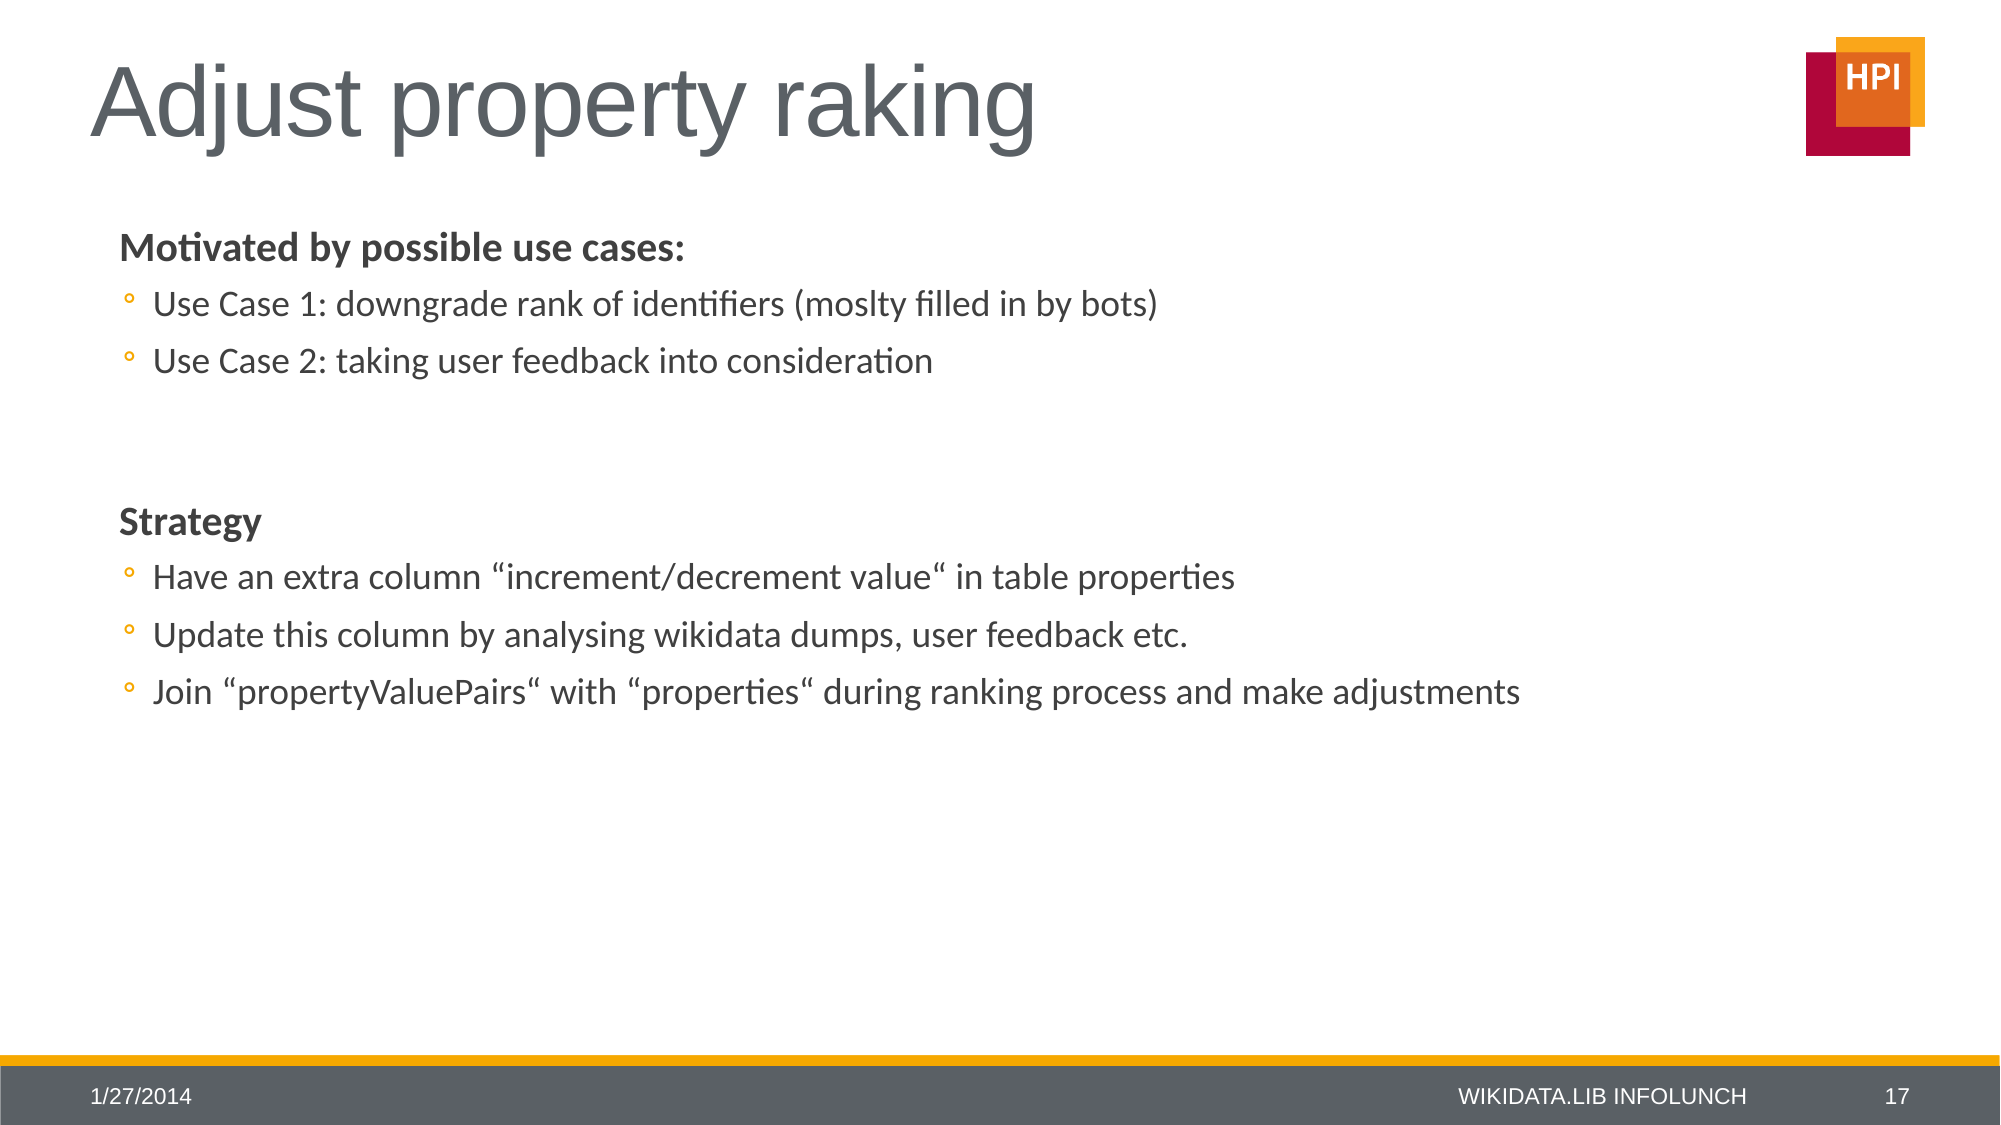

# Adjust property raking
Motivated by possible use cases:
Use Case 1: downgrade rank of identifiers (moslty filled in by bots)
Use Case 2: taking user feedback into consideration

Strategy
Have an extra column “increment/decrement value“ in table properties
Update this column by analysing wikidata dumps, user feedback etc.
Join “propertyValuePairs“ with “properties“ during ranking process and make adjustments

1/27/2014
Wikidata.lib Infolunch
17